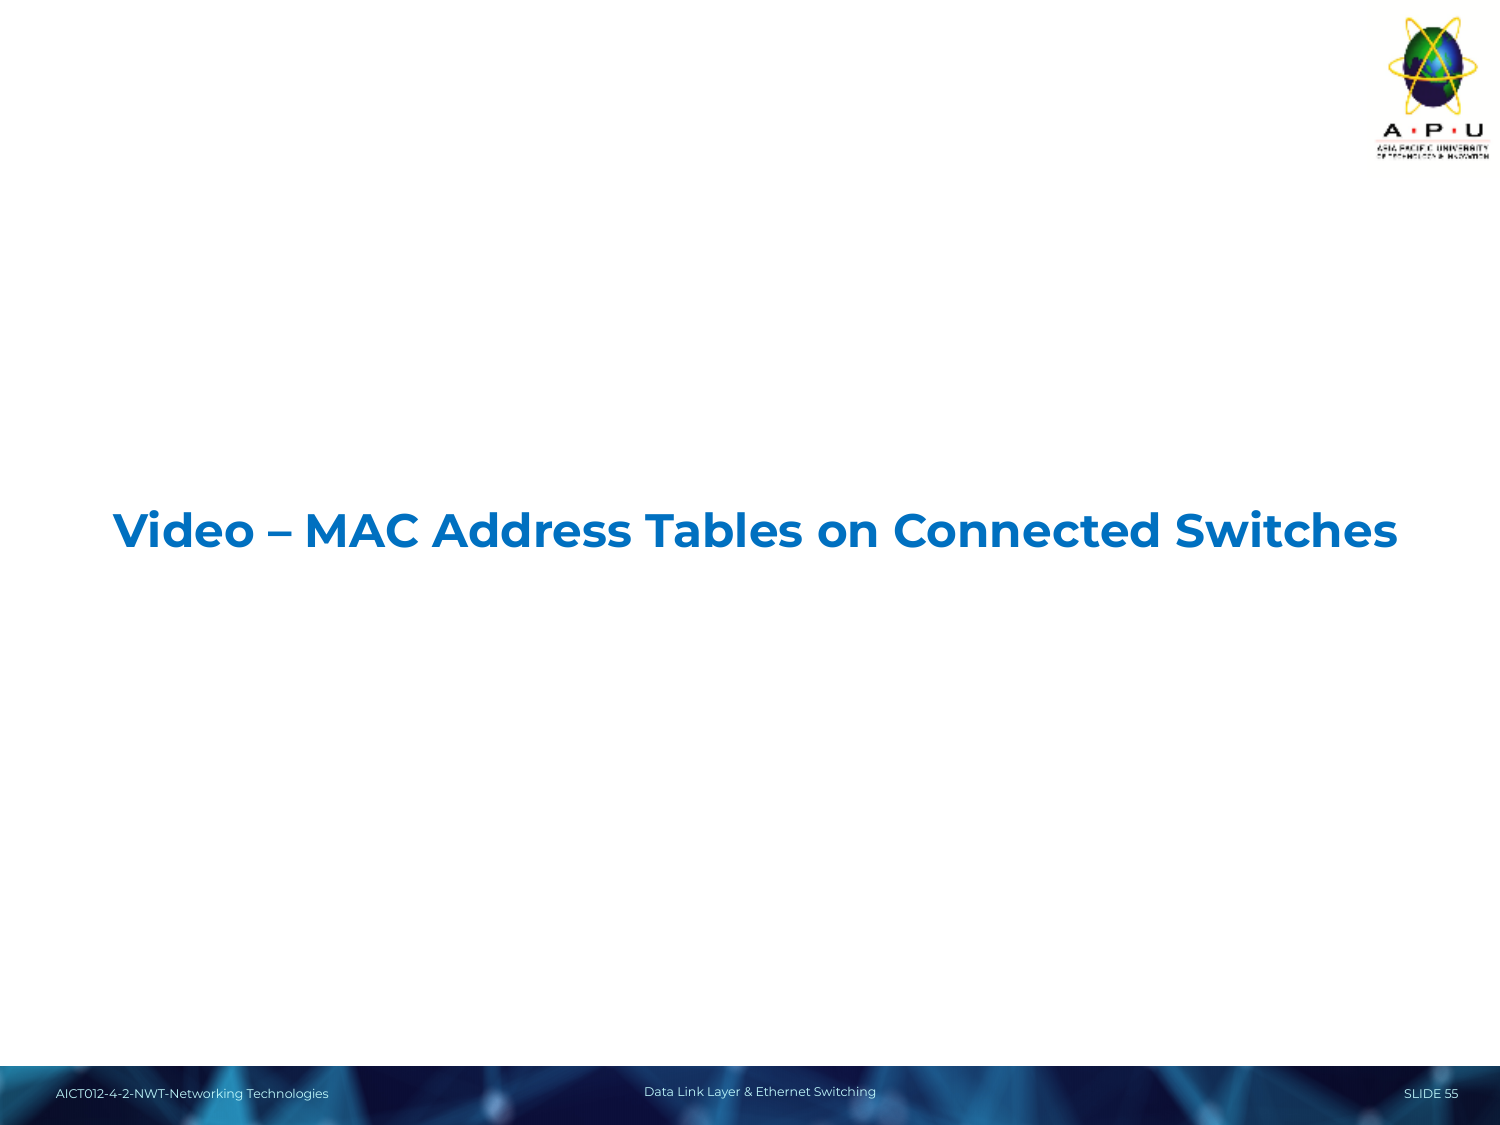

# Video – MAC Address Tables on Connected Switches